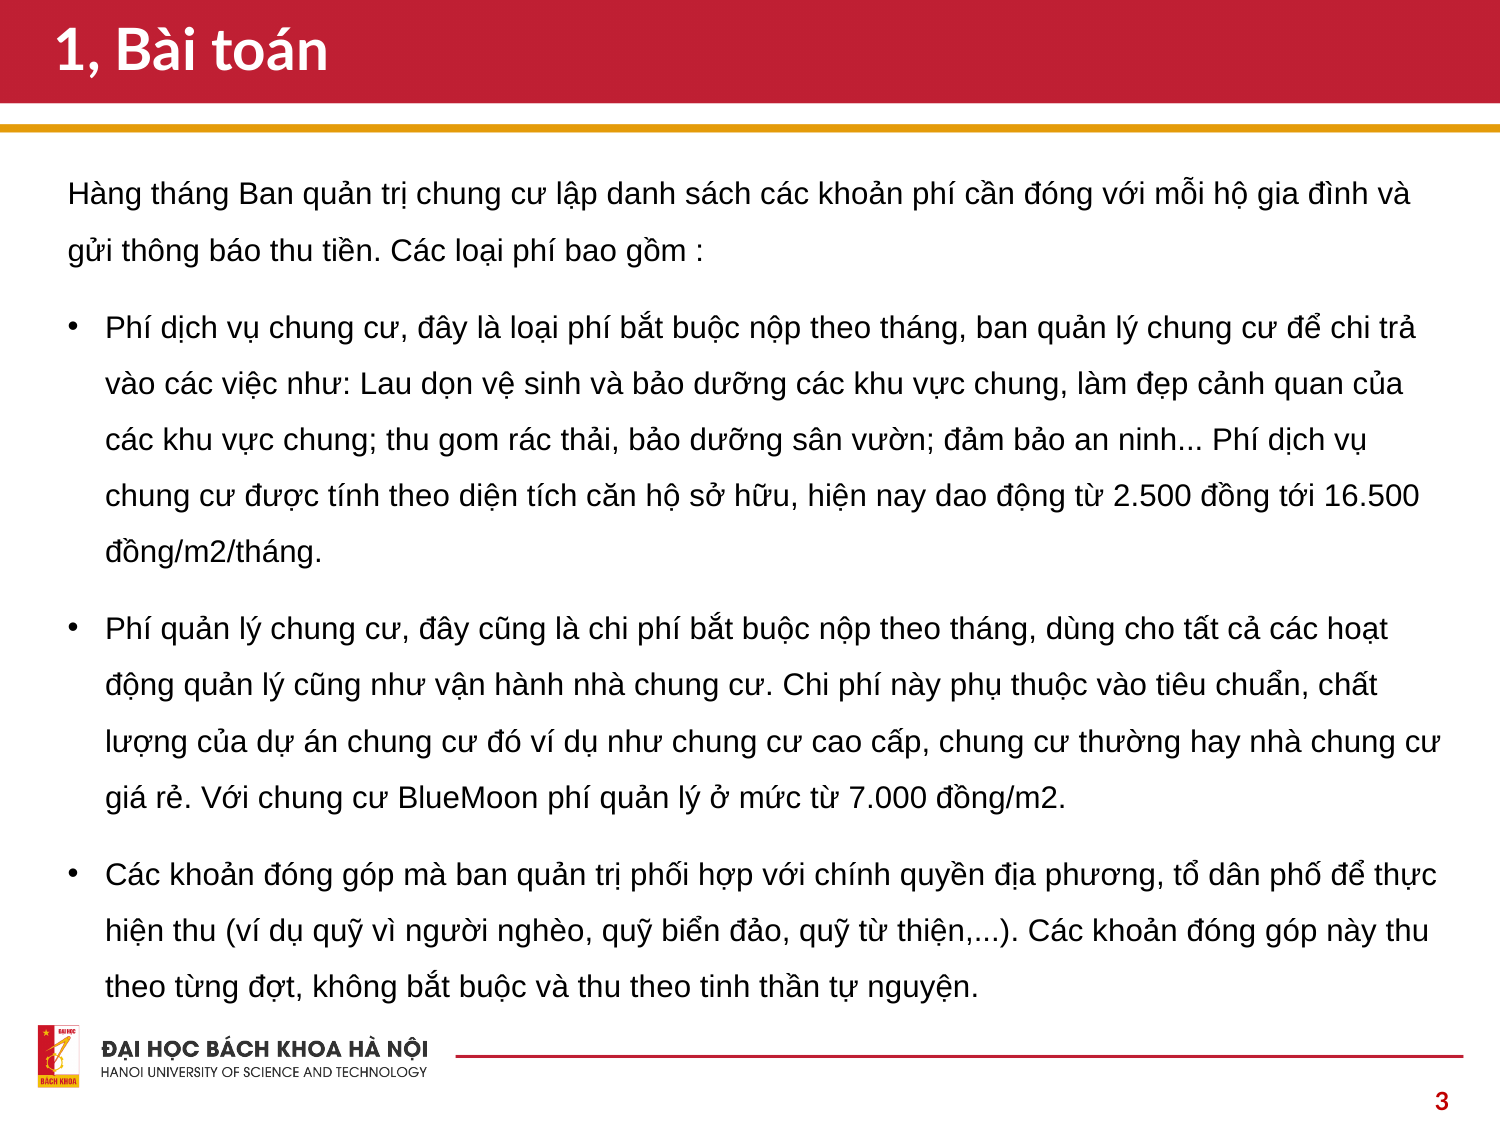

# 1, Bài toán
Hàng tháng Ban quản trị chung cư lập danh sách các khoản phí cần đóng với mỗi hộ gia đình và gửi thông báo thu tiền. Các loại phí bao gồm :
Phí dịch vụ chung cư, đây là loại phí bắt buộc nộp theo tháng, ban quản lý chung cư để chi trả vào các việc như: Lau dọn vệ sinh và bảo dưỡng các khu vực chung, làm đẹp cảnh quan của các khu vực chung; thu gom rác thải, bảo dưỡng sân vườn; đảm bảo an ninh... Phí dịch vụ chung cư được tính theo diện tích căn hộ sở hữu, hiện nay dao động từ 2.500 đồng tới 16.500 đồng/m2/tháng.
Phí quản lý chung cư, đây cũng là chi phí bắt buộc nộp theo tháng, dùng cho tất cả các hoạt động quản lý cũng như vận hành nhà chung cư. Chi phí này phụ thuộc vào tiêu chuẩn, chất lượng của dự án chung cư đó ví dụ như chung cư cao cấp, chung cư thường hay nhà chung cư giá rẻ. Với chung cư BlueMoon phí quản lý ở mức từ 7.000 đồng/m2.
Các khoản đóng góp mà ban quản trị phối hợp với chính quyền địa phương, tổ dân phố để thực hiện thu (ví dụ quỹ vì người nghèo, quỹ biển đảo, quỹ từ thiện,...). Các khoản đóng góp này thu theo từng đợt, không bắt buộc và thu theo tinh thần tự nguyện.

3